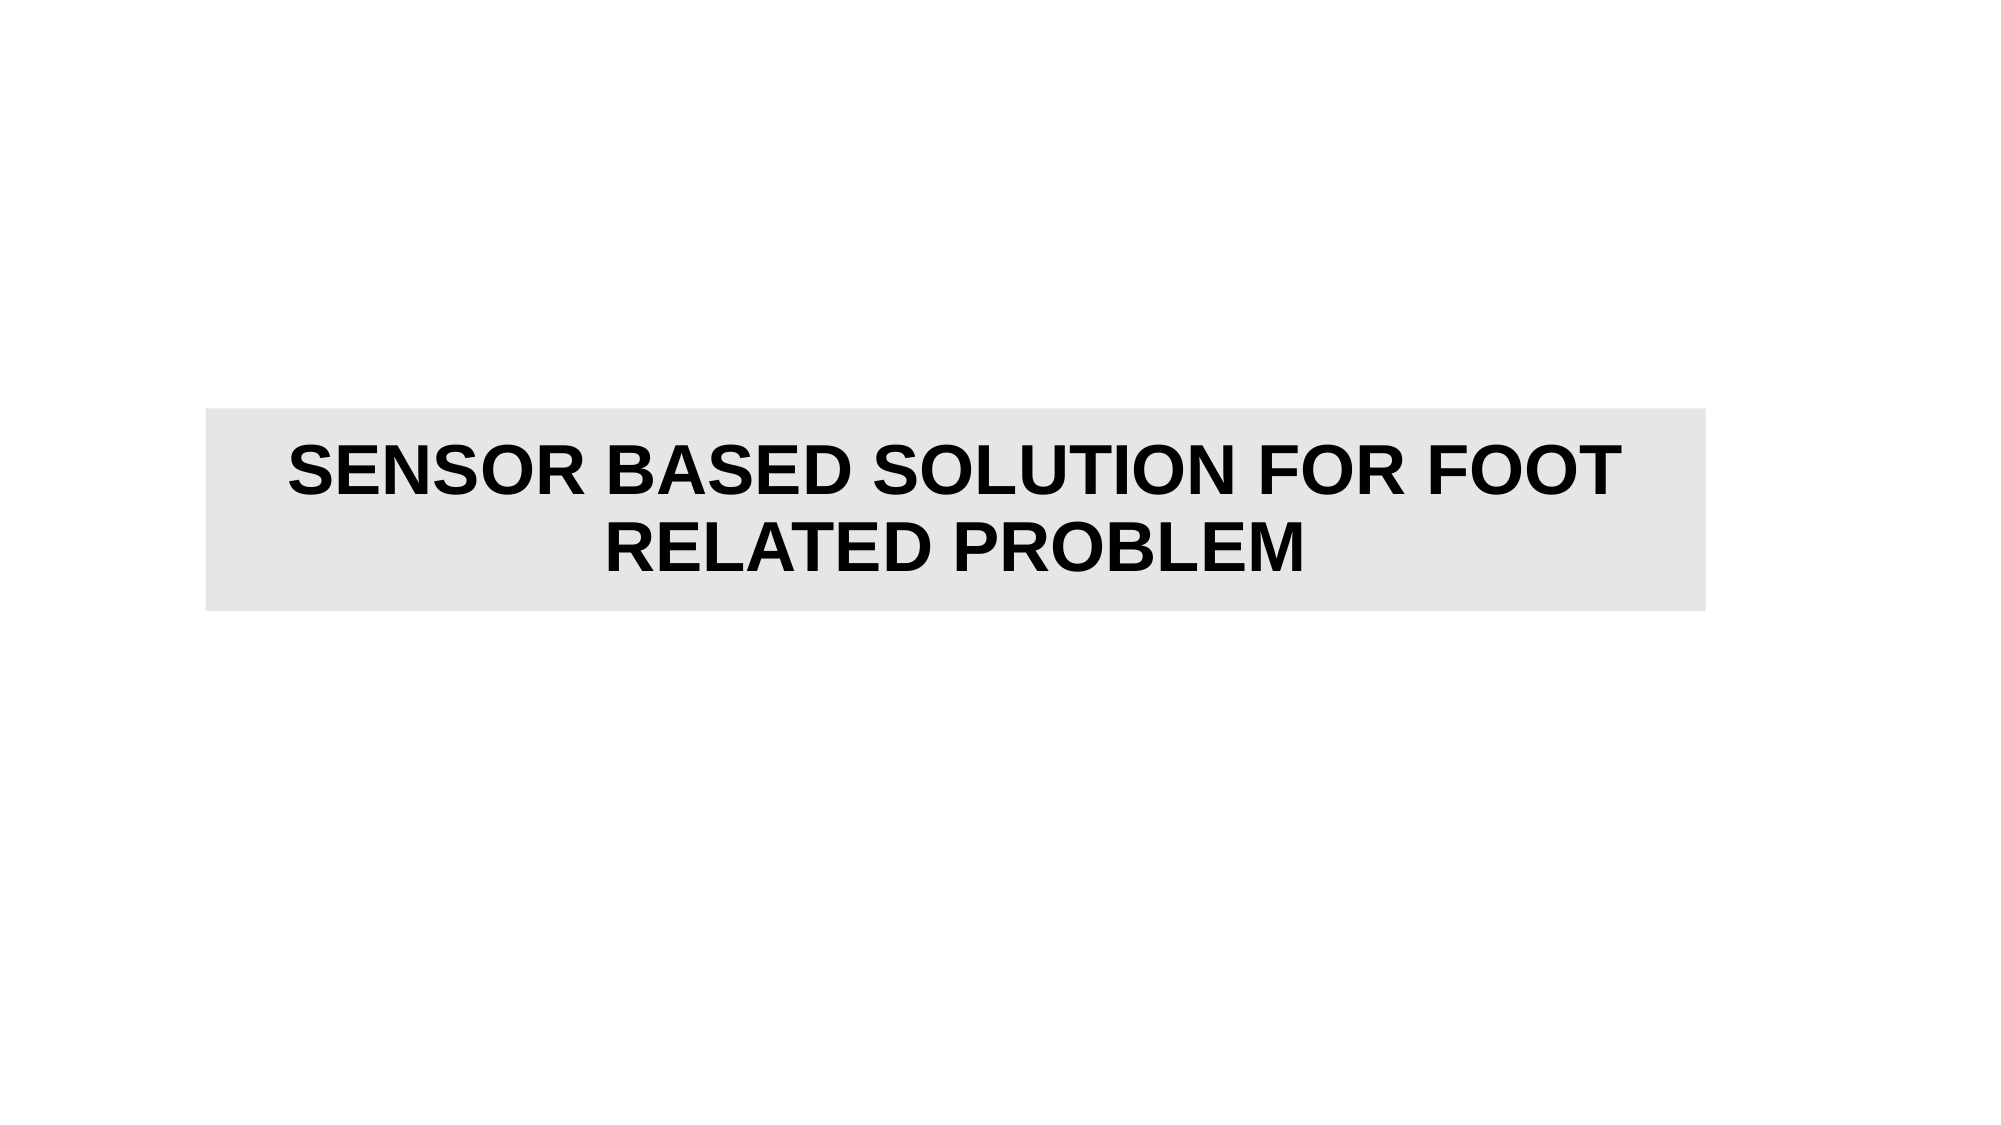

SENSOR BASED SOLUTION FOR FOOT RELATED PROBLEM